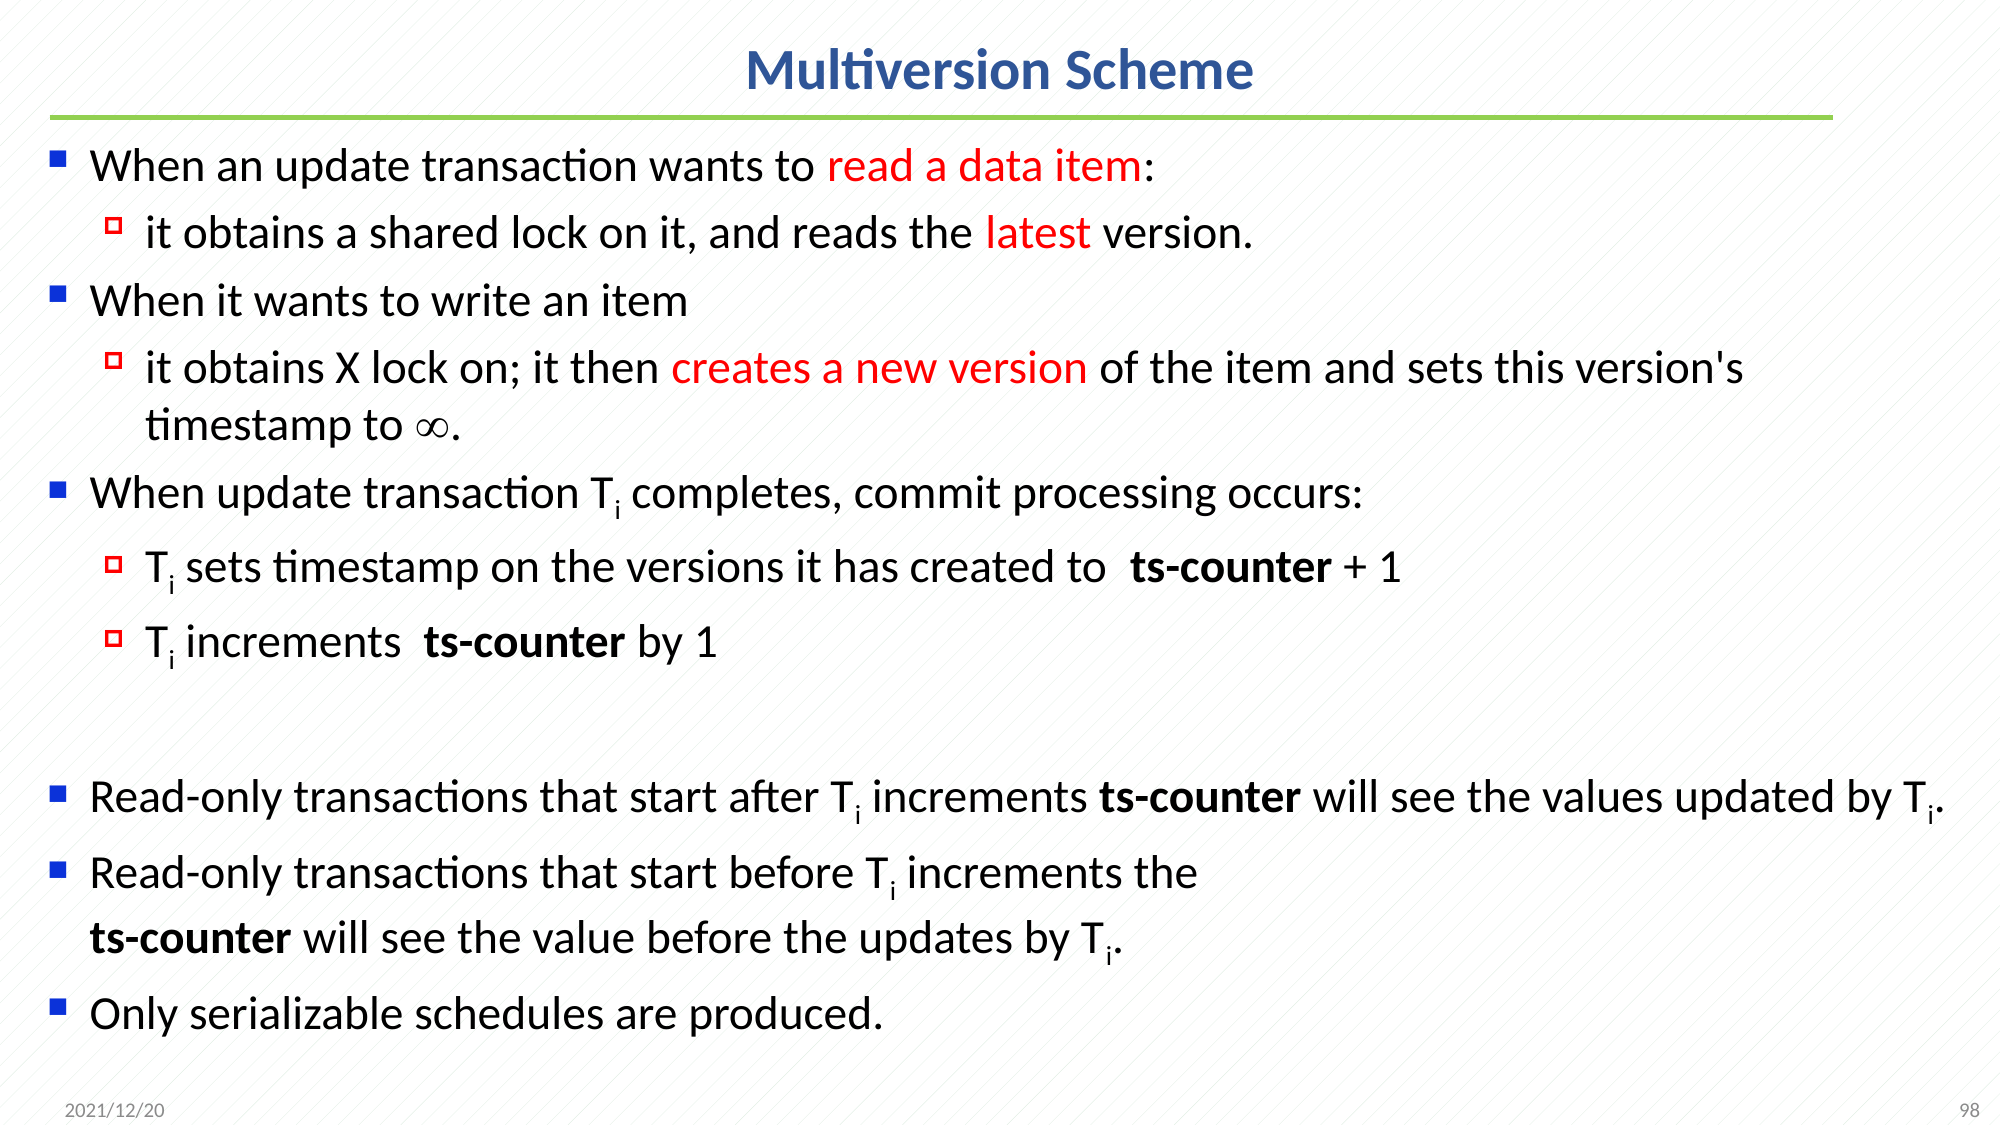

# Multiversion Scheme
When an update transaction wants to read a data item:
it obtains a shared lock on it, and reads the latest version.
When it wants to write an item
it obtains X lock on; it then creates a new version of the item and sets this version's timestamp to ∞.
When update transaction Ti completes, commit processing occurs:
Ti sets timestamp on the versions it has created to  ts-counter + 1
Ti increments  ts-counter by 1

Read-only transactions that start after Ti increments ts-counter will see the values updated by Ti.
Read-only transactions that start before Ti increments the
ts-counter will see the value before the updates by Ti.
Only serializable schedules are produced.

98
2021/12/20